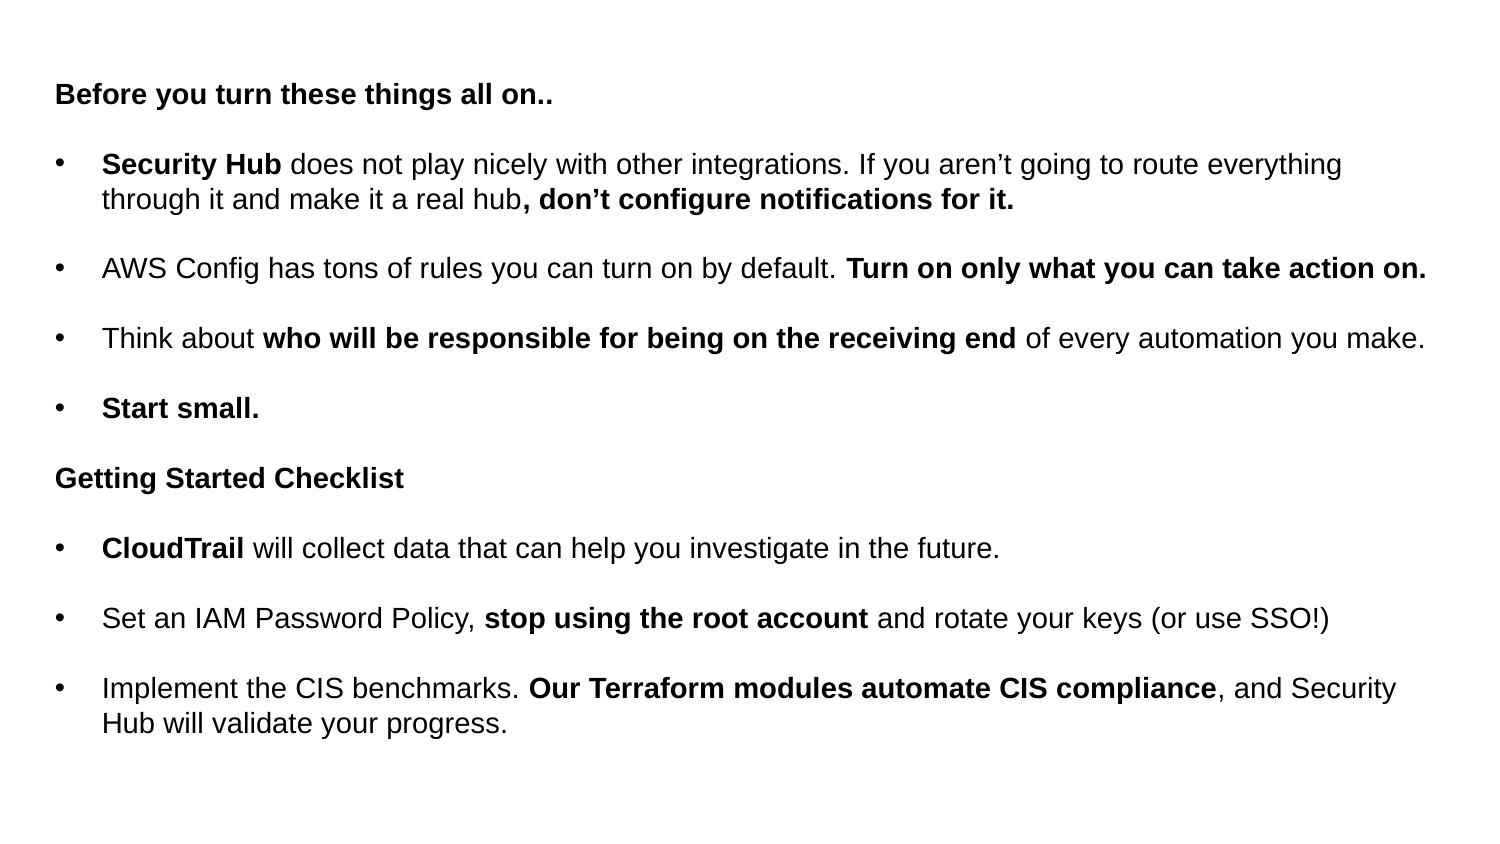

Before you turn these things all on..

Security Hub does not play nicely with other integrations. If you aren’t going to route everything through it and make it a real hub, don’t configure notifications for it.
AWS Config has tons of rules you can turn on by default. Turn on only what you can take action on.

Think about who will be responsible for being on the receiving end of every automation you make.

Start small.

Getting Started Checklist

CloudTrail will collect data that can help you investigate in the future.
Set an IAM Password Policy, stop using the root account and rotate your keys (or use SSO!)

Implement the CIS benchmarks. Our Terraform modules automate CIS compliance, and Security Hub will validate your progress.